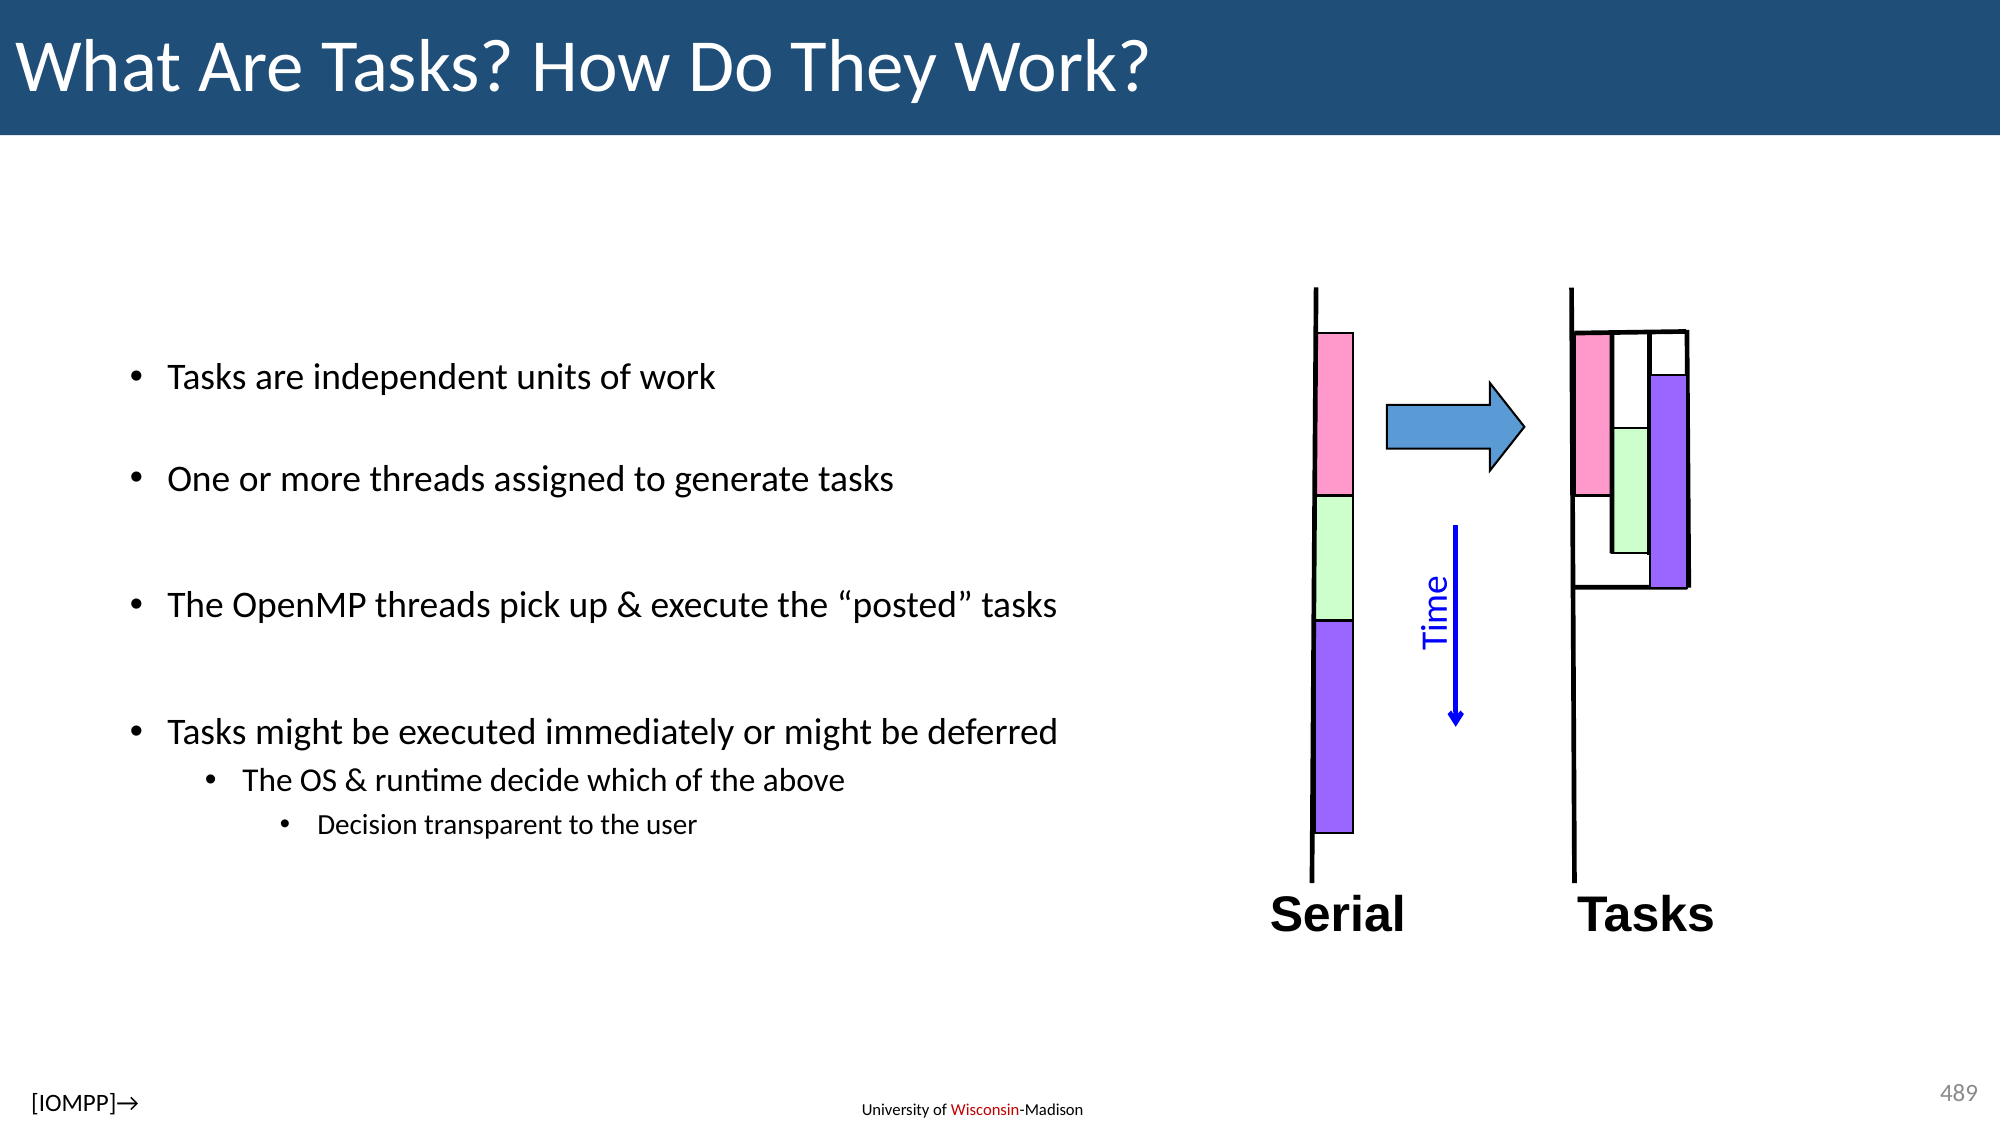

# What Are Tasks? How Do They Work?

Tasks are independent units of work
One or more threads assigned to generate tasks

The OpenMP threads pick up & execute the “posted” tasks

Tasks might be executed immediately or might be deferred
The OS & runtime decide which of the above
Decision transparent to the user

Time

Serial
Tasks
489
[IOMPP]→